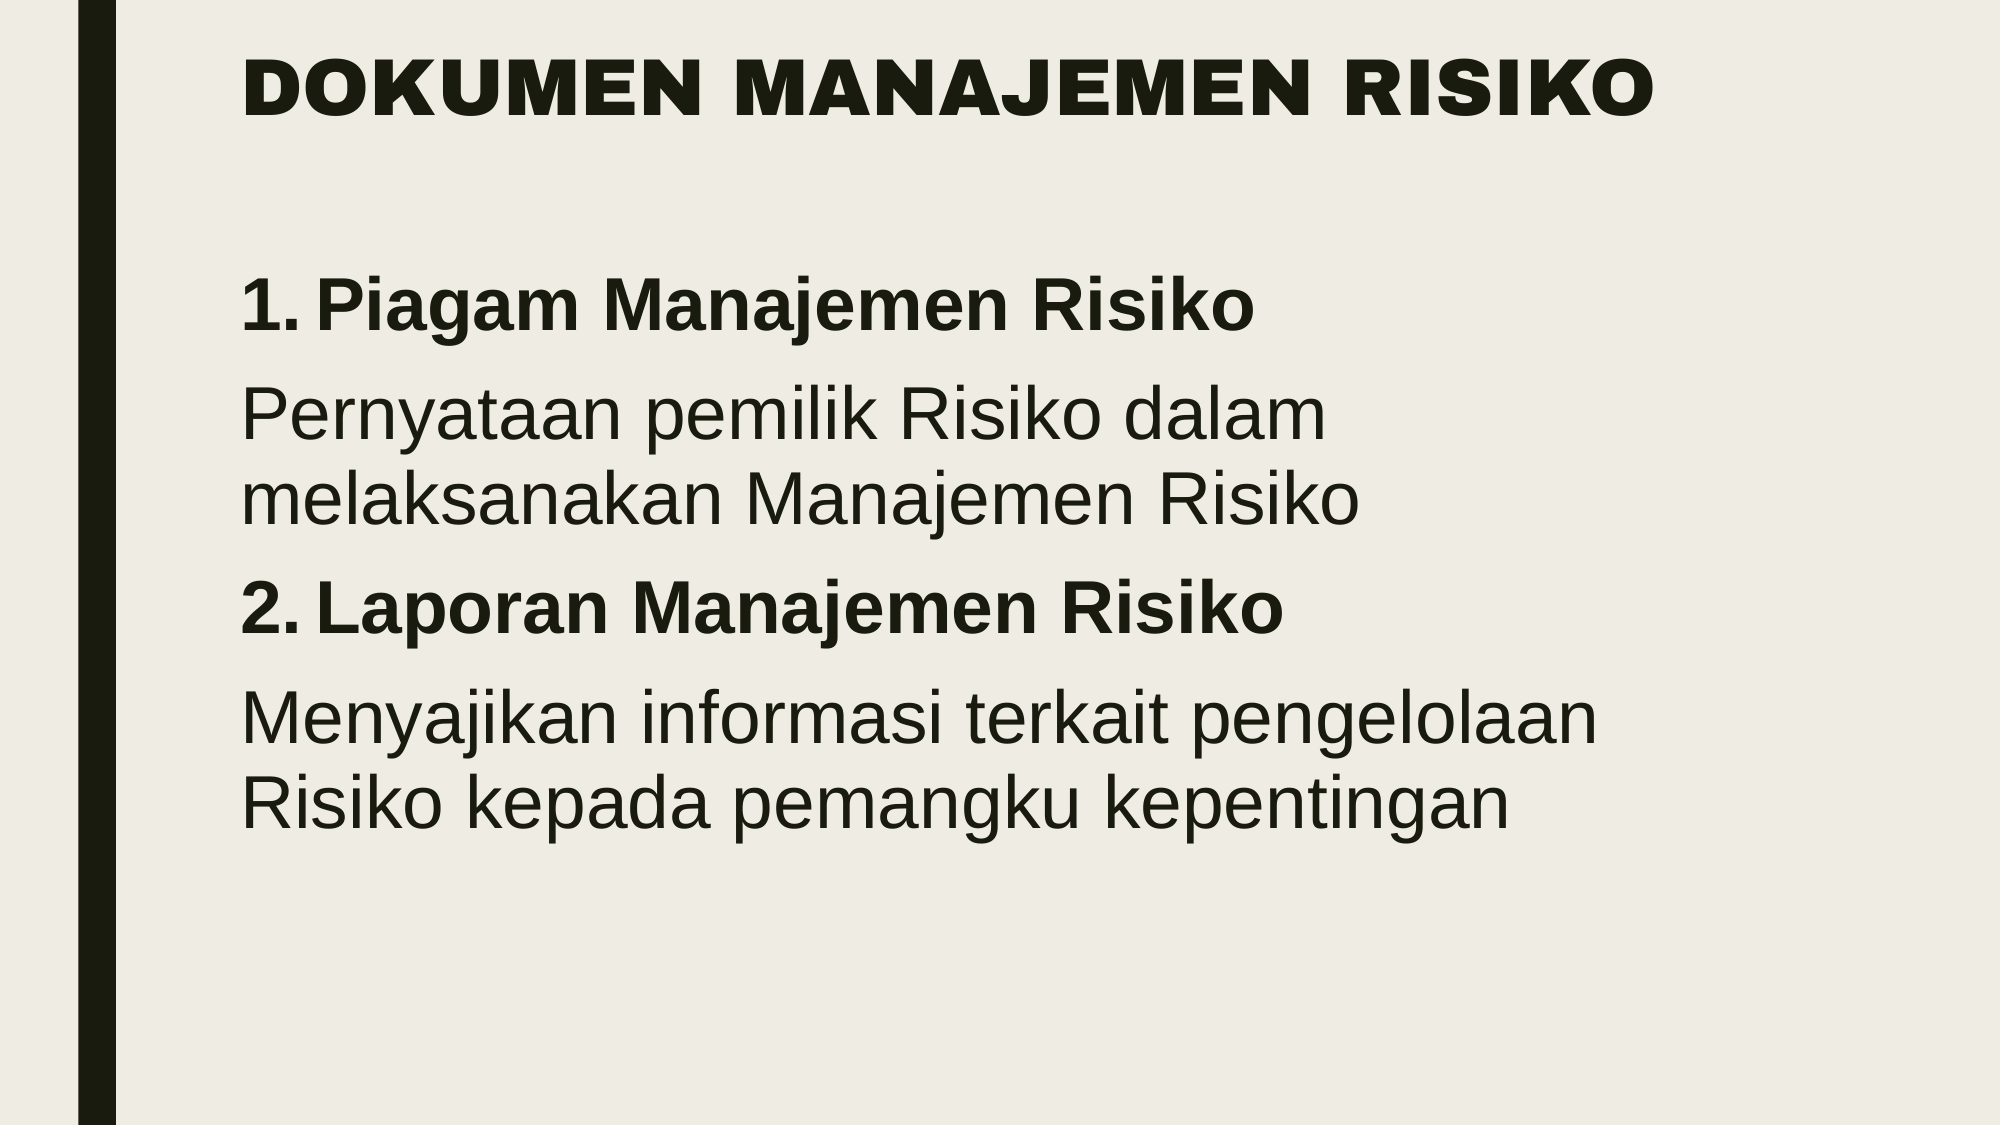

# DOKUMEN MANAJEMEN RISIKO
Piagam Manajemen Risiko
Pernyataan pemilik Risiko dalam melaksanakan Manajemen Risiko
Laporan Manajemen Risiko
Menyajikan informasi terkait pengelolaan Risiko kepada pemangku kepentingan